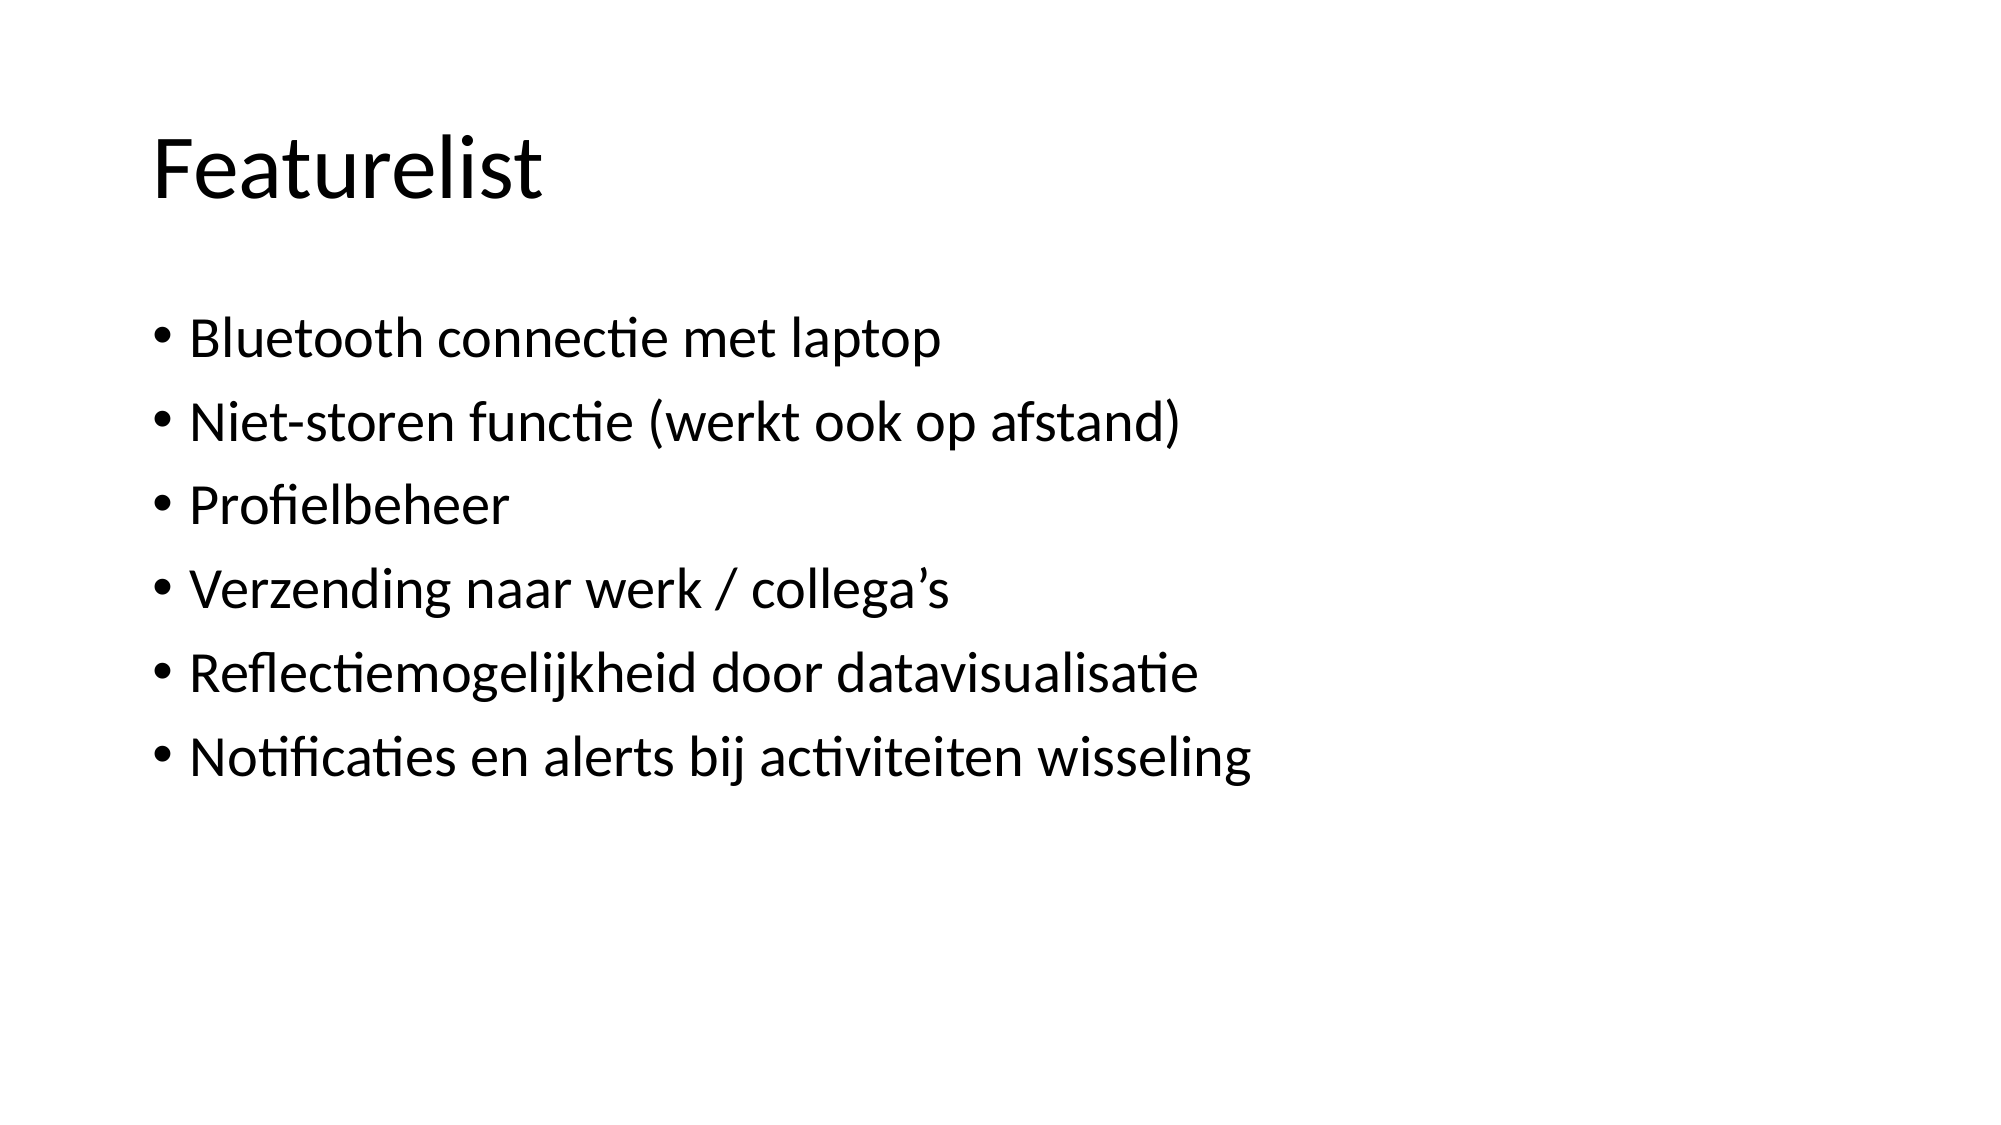

# Featurelist
Bluetooth connectie met laptop
Niet-storen functie (werkt ook op afstand)
Profielbeheer
Verzending naar werk / collega’s
Reflectiemogelijkheid door datavisualisatie
Notificaties en alerts bij activiteiten wisseling